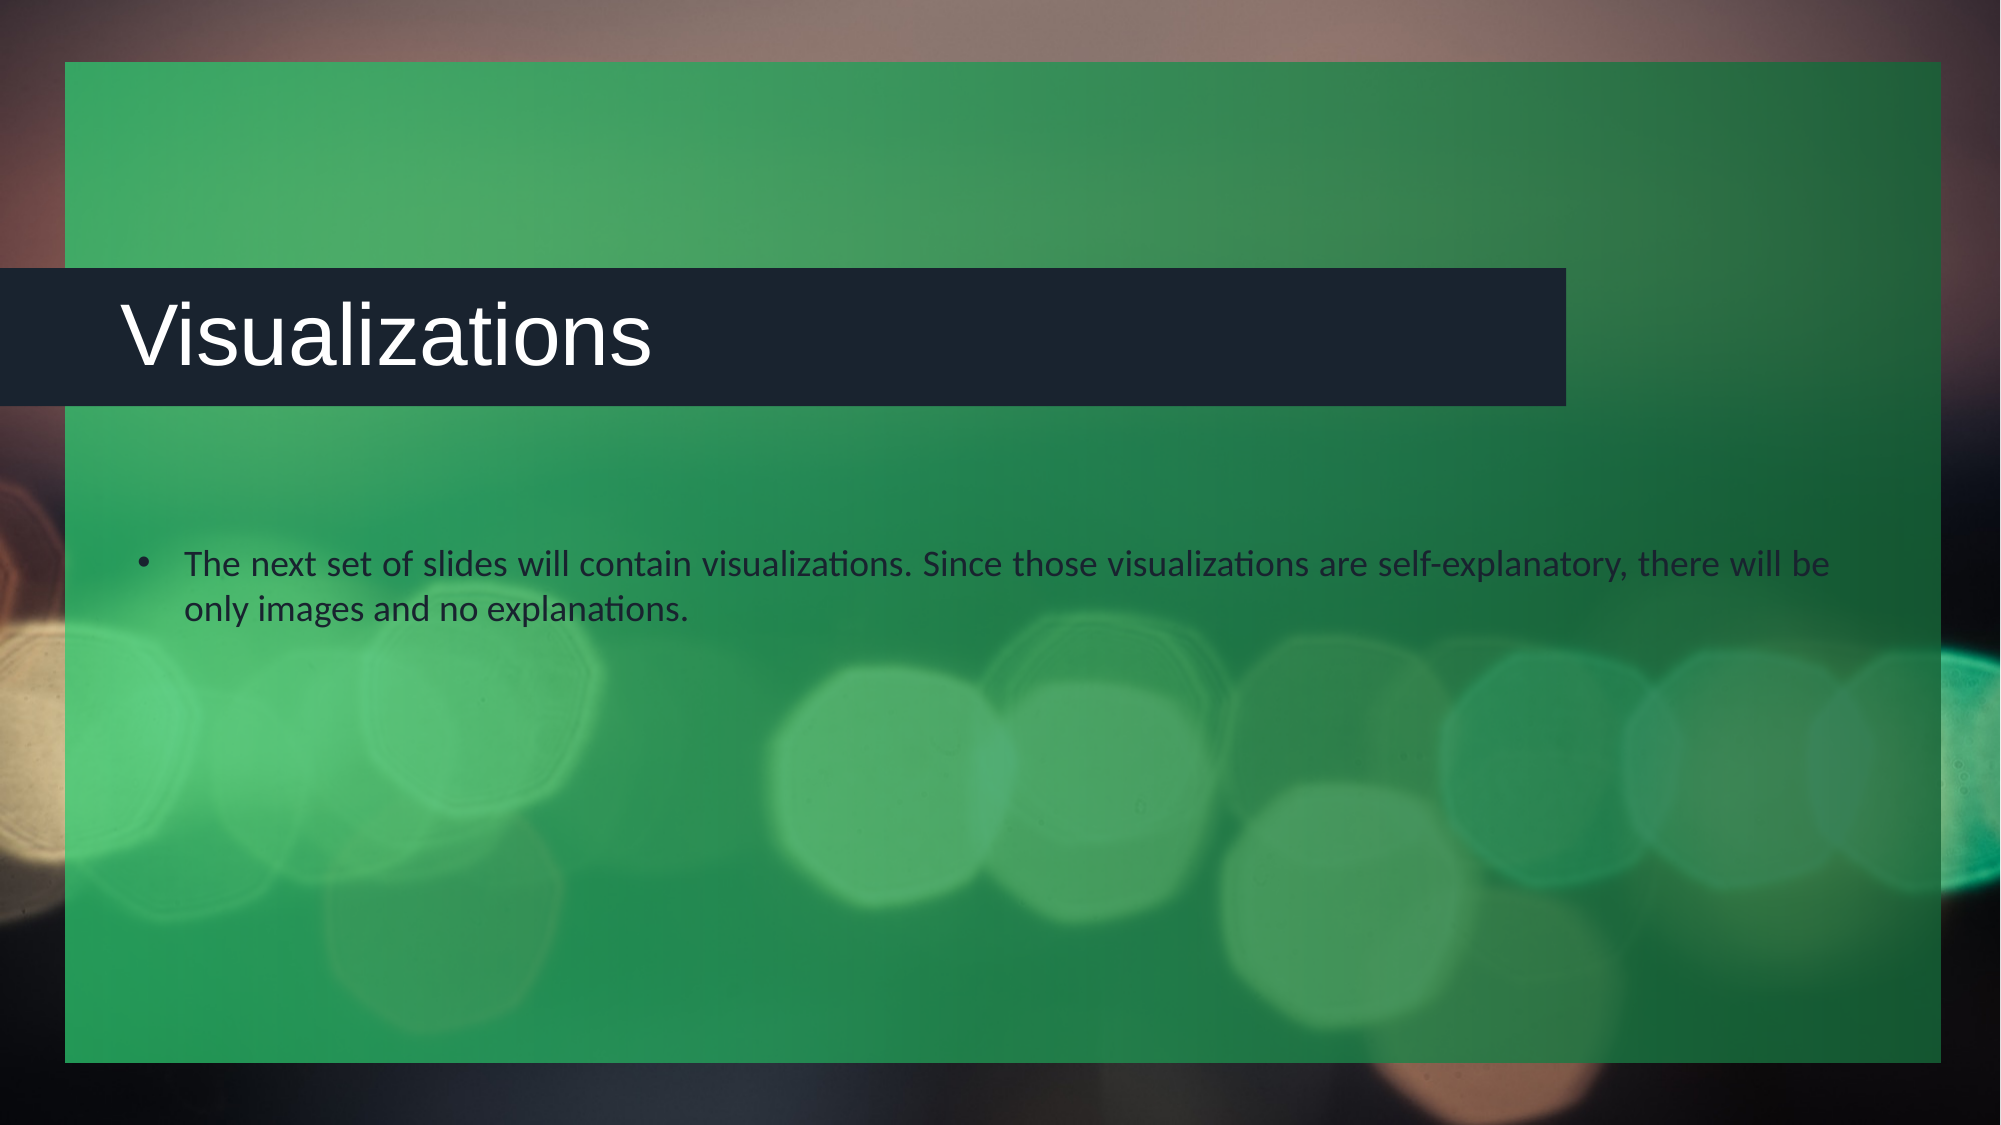

Visualizations
The next set of slides will contain visualizations. Since those visualizations are self-explanatory, there will be only images and no explanations.